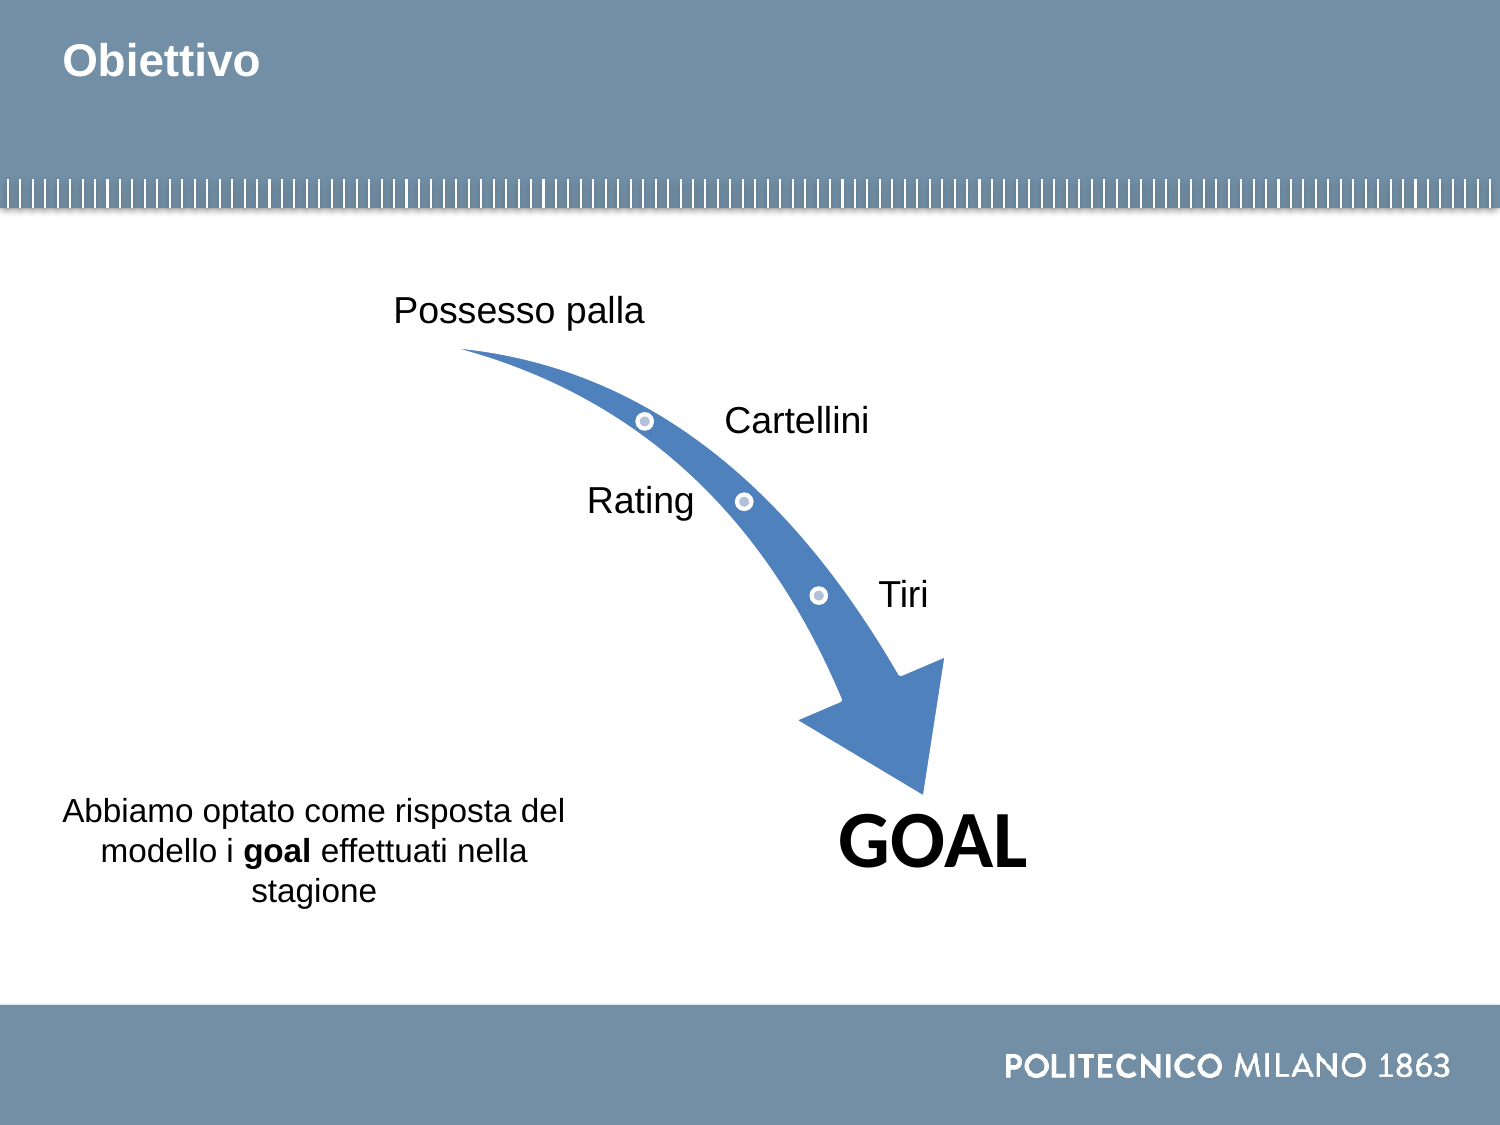

# Obiettivo
Possesso palla
Cartellini
Rating
Tiri
GOAL

Abbiamo optato come risposta del modello i goal effettuati nella stagione